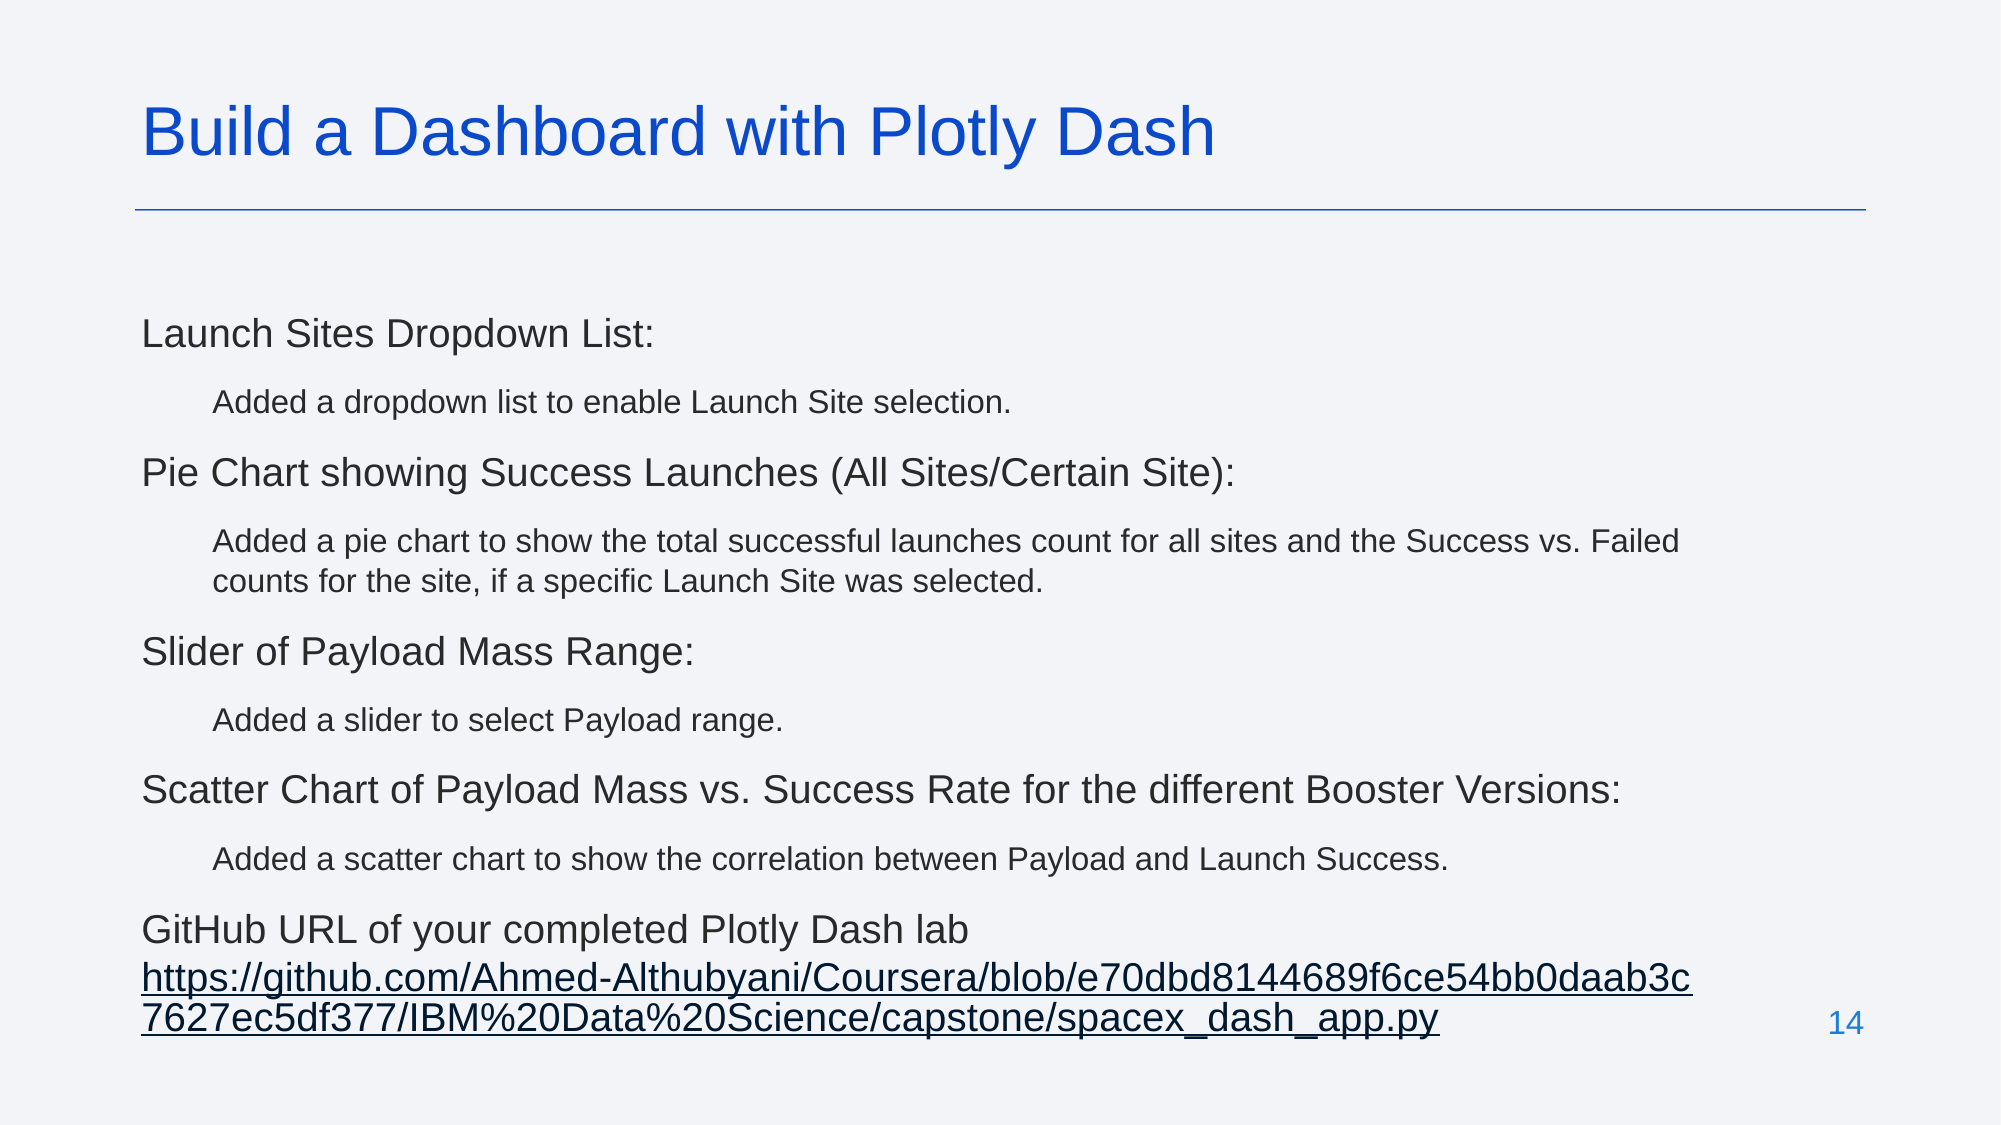

Build a Dashboard with Plotly Dash
Launch Sites Dropdown List:
Added a dropdown list to enable Launch Site selection.
Pie Chart showing Success Launches (All Sites/Certain Site):
Added a pie chart to show the total successful launches count for all sites and the Success vs. Failed counts for the site, if a specific Launch Site was selected.
Slider of Payload Mass Range:
Added a slider to select Payload range.
Scatter Chart of Payload Mass vs. Success Rate for the different Booster Versions:
Added a scatter chart to show the correlation between Payload and Launch Success.
GitHub URL of your completed Plotly Dash lab https://github.com/Ahmed-Althubyani/Coursera/blob/e70dbd8144689f6ce54bb0daab3c7627ec5df377/IBM%20Data%20Science/capstone/spacex_dash_app.py
14